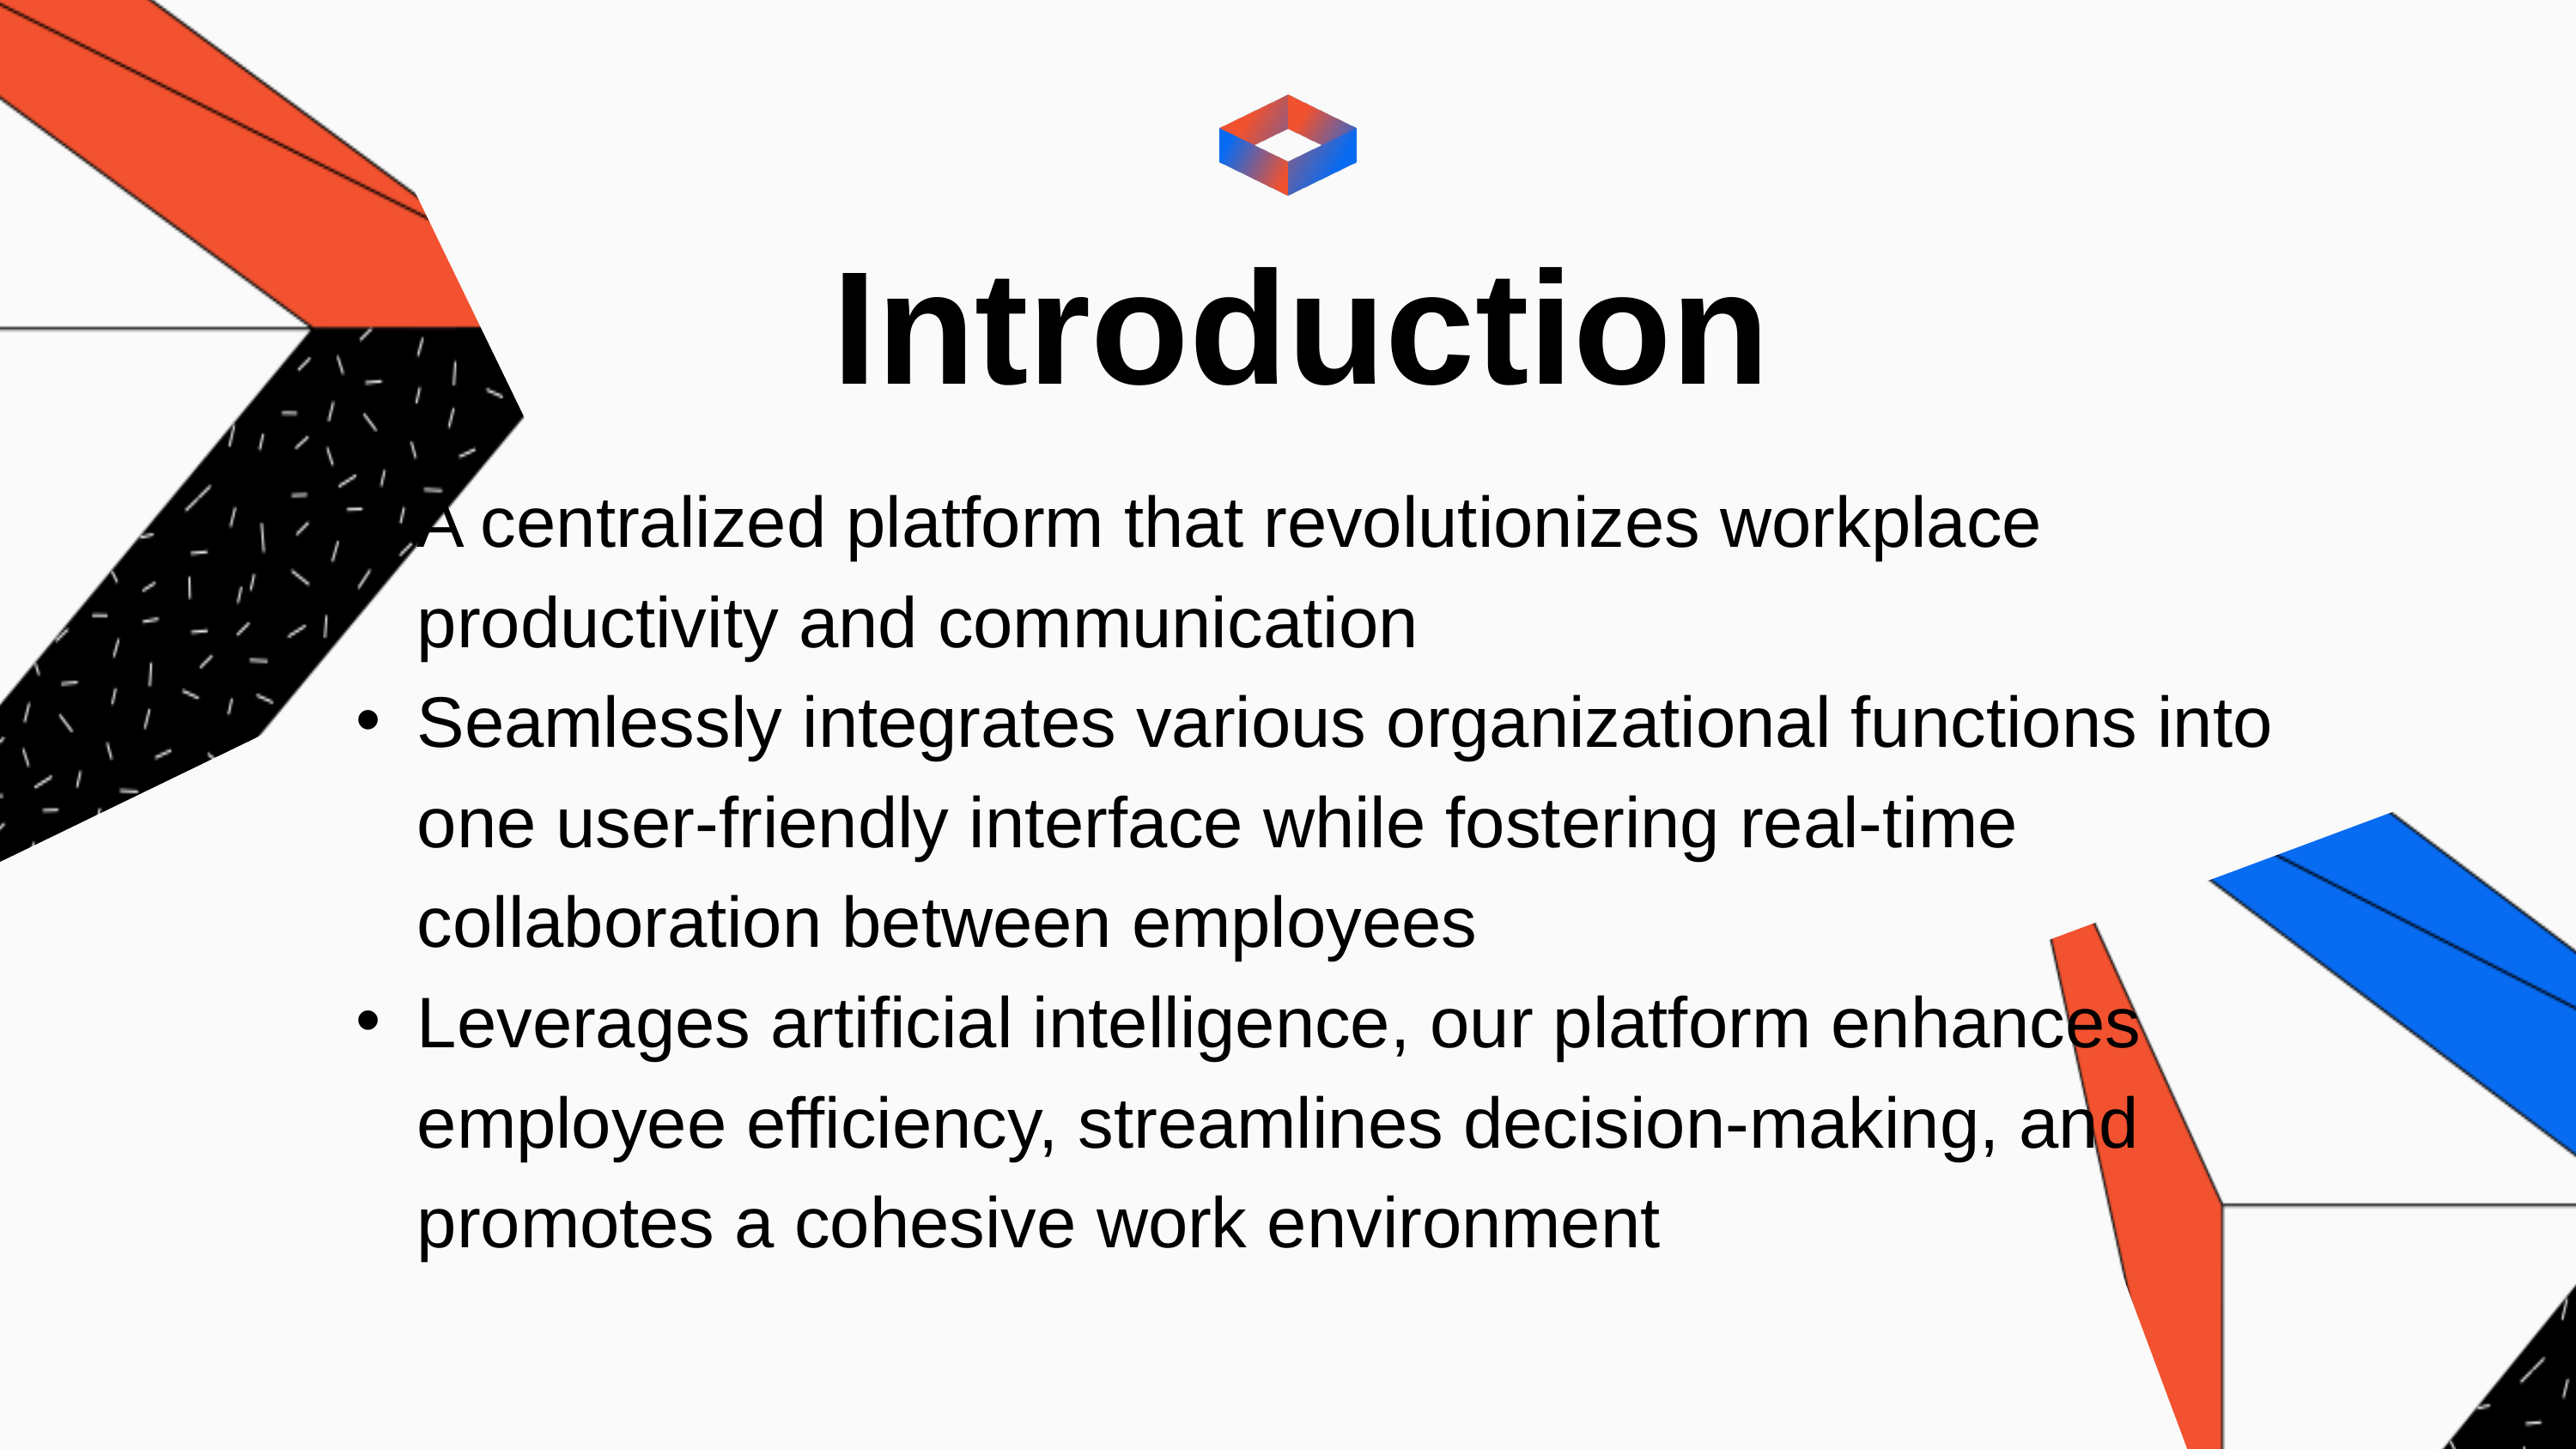

Introduction
A centralized platform that revolutionizes workplace productivity and communication
Seamlessly integrates various organizational functions into one user-friendly interface while fostering real-time collaboration between employees
Leverages artificial intelligence, our platform enhances employee efficiency, streamlines decision-making, and promotes a cohesive work environment